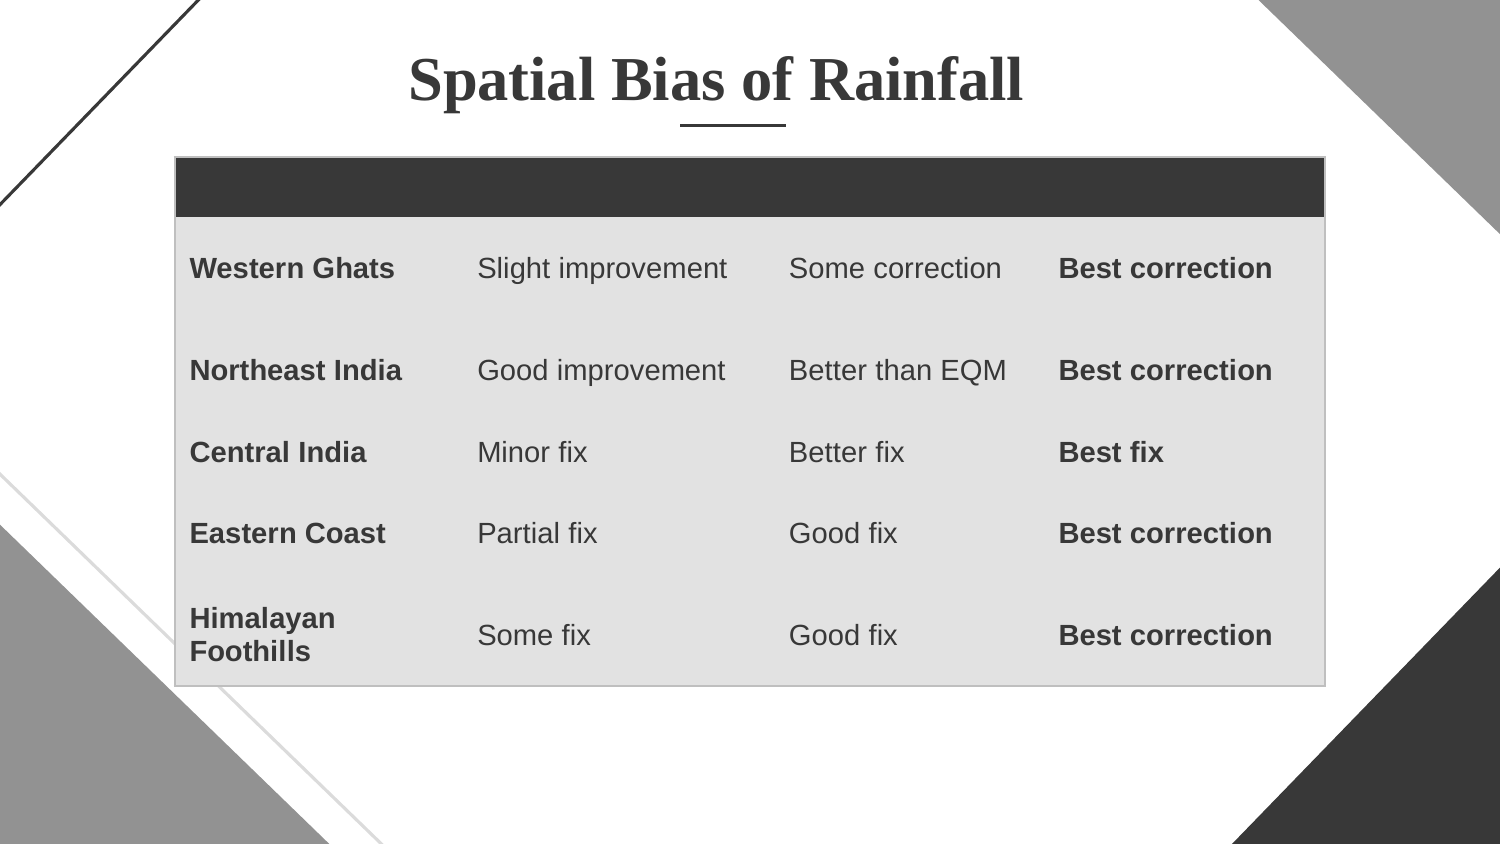

Spatial Bias of Rainfall
| Region | EQM Fixes | PQM Fixes | GPQM Fixes |
| --- | --- | --- | --- |
| Western Ghats | Slight improvement | Some correction | Best correction |
| Northeast India | Good improvement | Better than EQM | Best correction |
| Central India | Minor fix | Better fix | Best fix |
| Eastern Coast | Partial fix | Good fix | Best correction |
| Himalayan Foothills | Some fix | Good fix | Best correction |